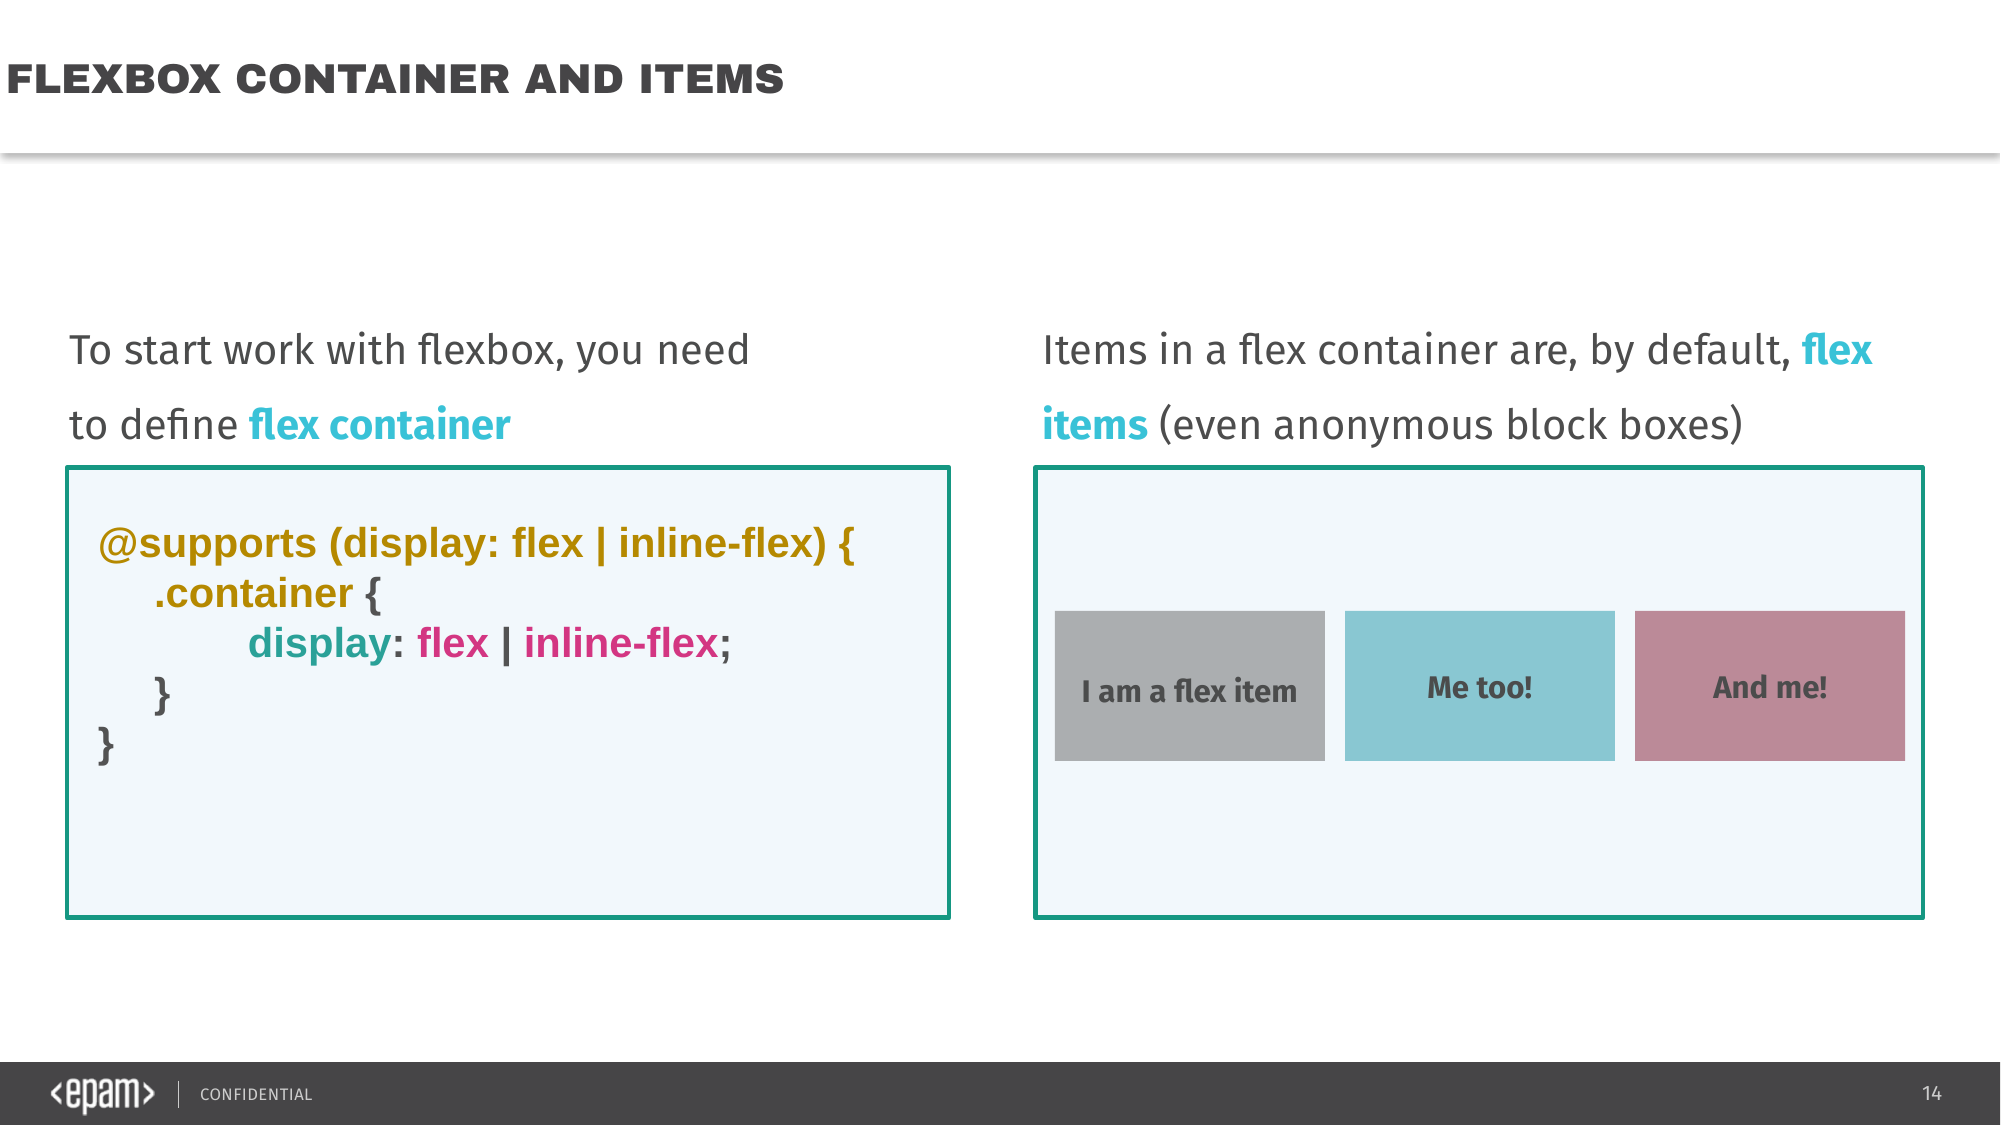

FLEXBOX CONTAINER AND ITEMS
To start work with flexbox, you need
to define flex container
Items in a flex container are, by default, flex items (even anonymous block boxes)

@supports (display: flex | inline-flex) {
.container {
	display: flex | inline-flex;
}
}
​

I am a flex item

Me too!

And me!
14